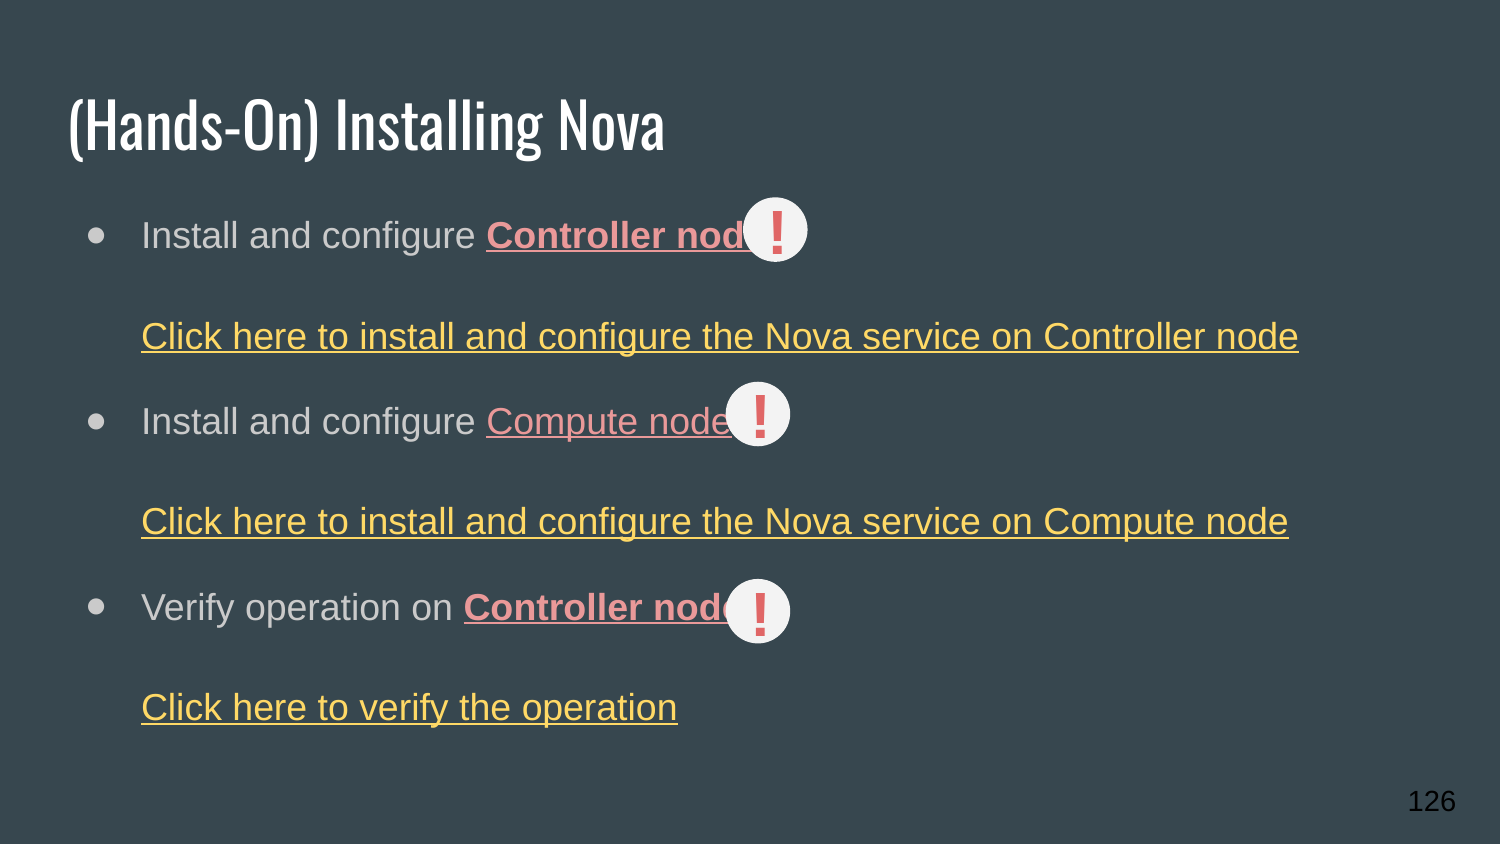

# (Hands-On) Installing Nova
Install and configure Controller node
Click here to install and configure the Nova service on Controller node
Install and configure Compute node
Click here to install and configure the Nova service on Compute node
Verify operation on Controller node
Click here to verify the operation

!
!
!
126